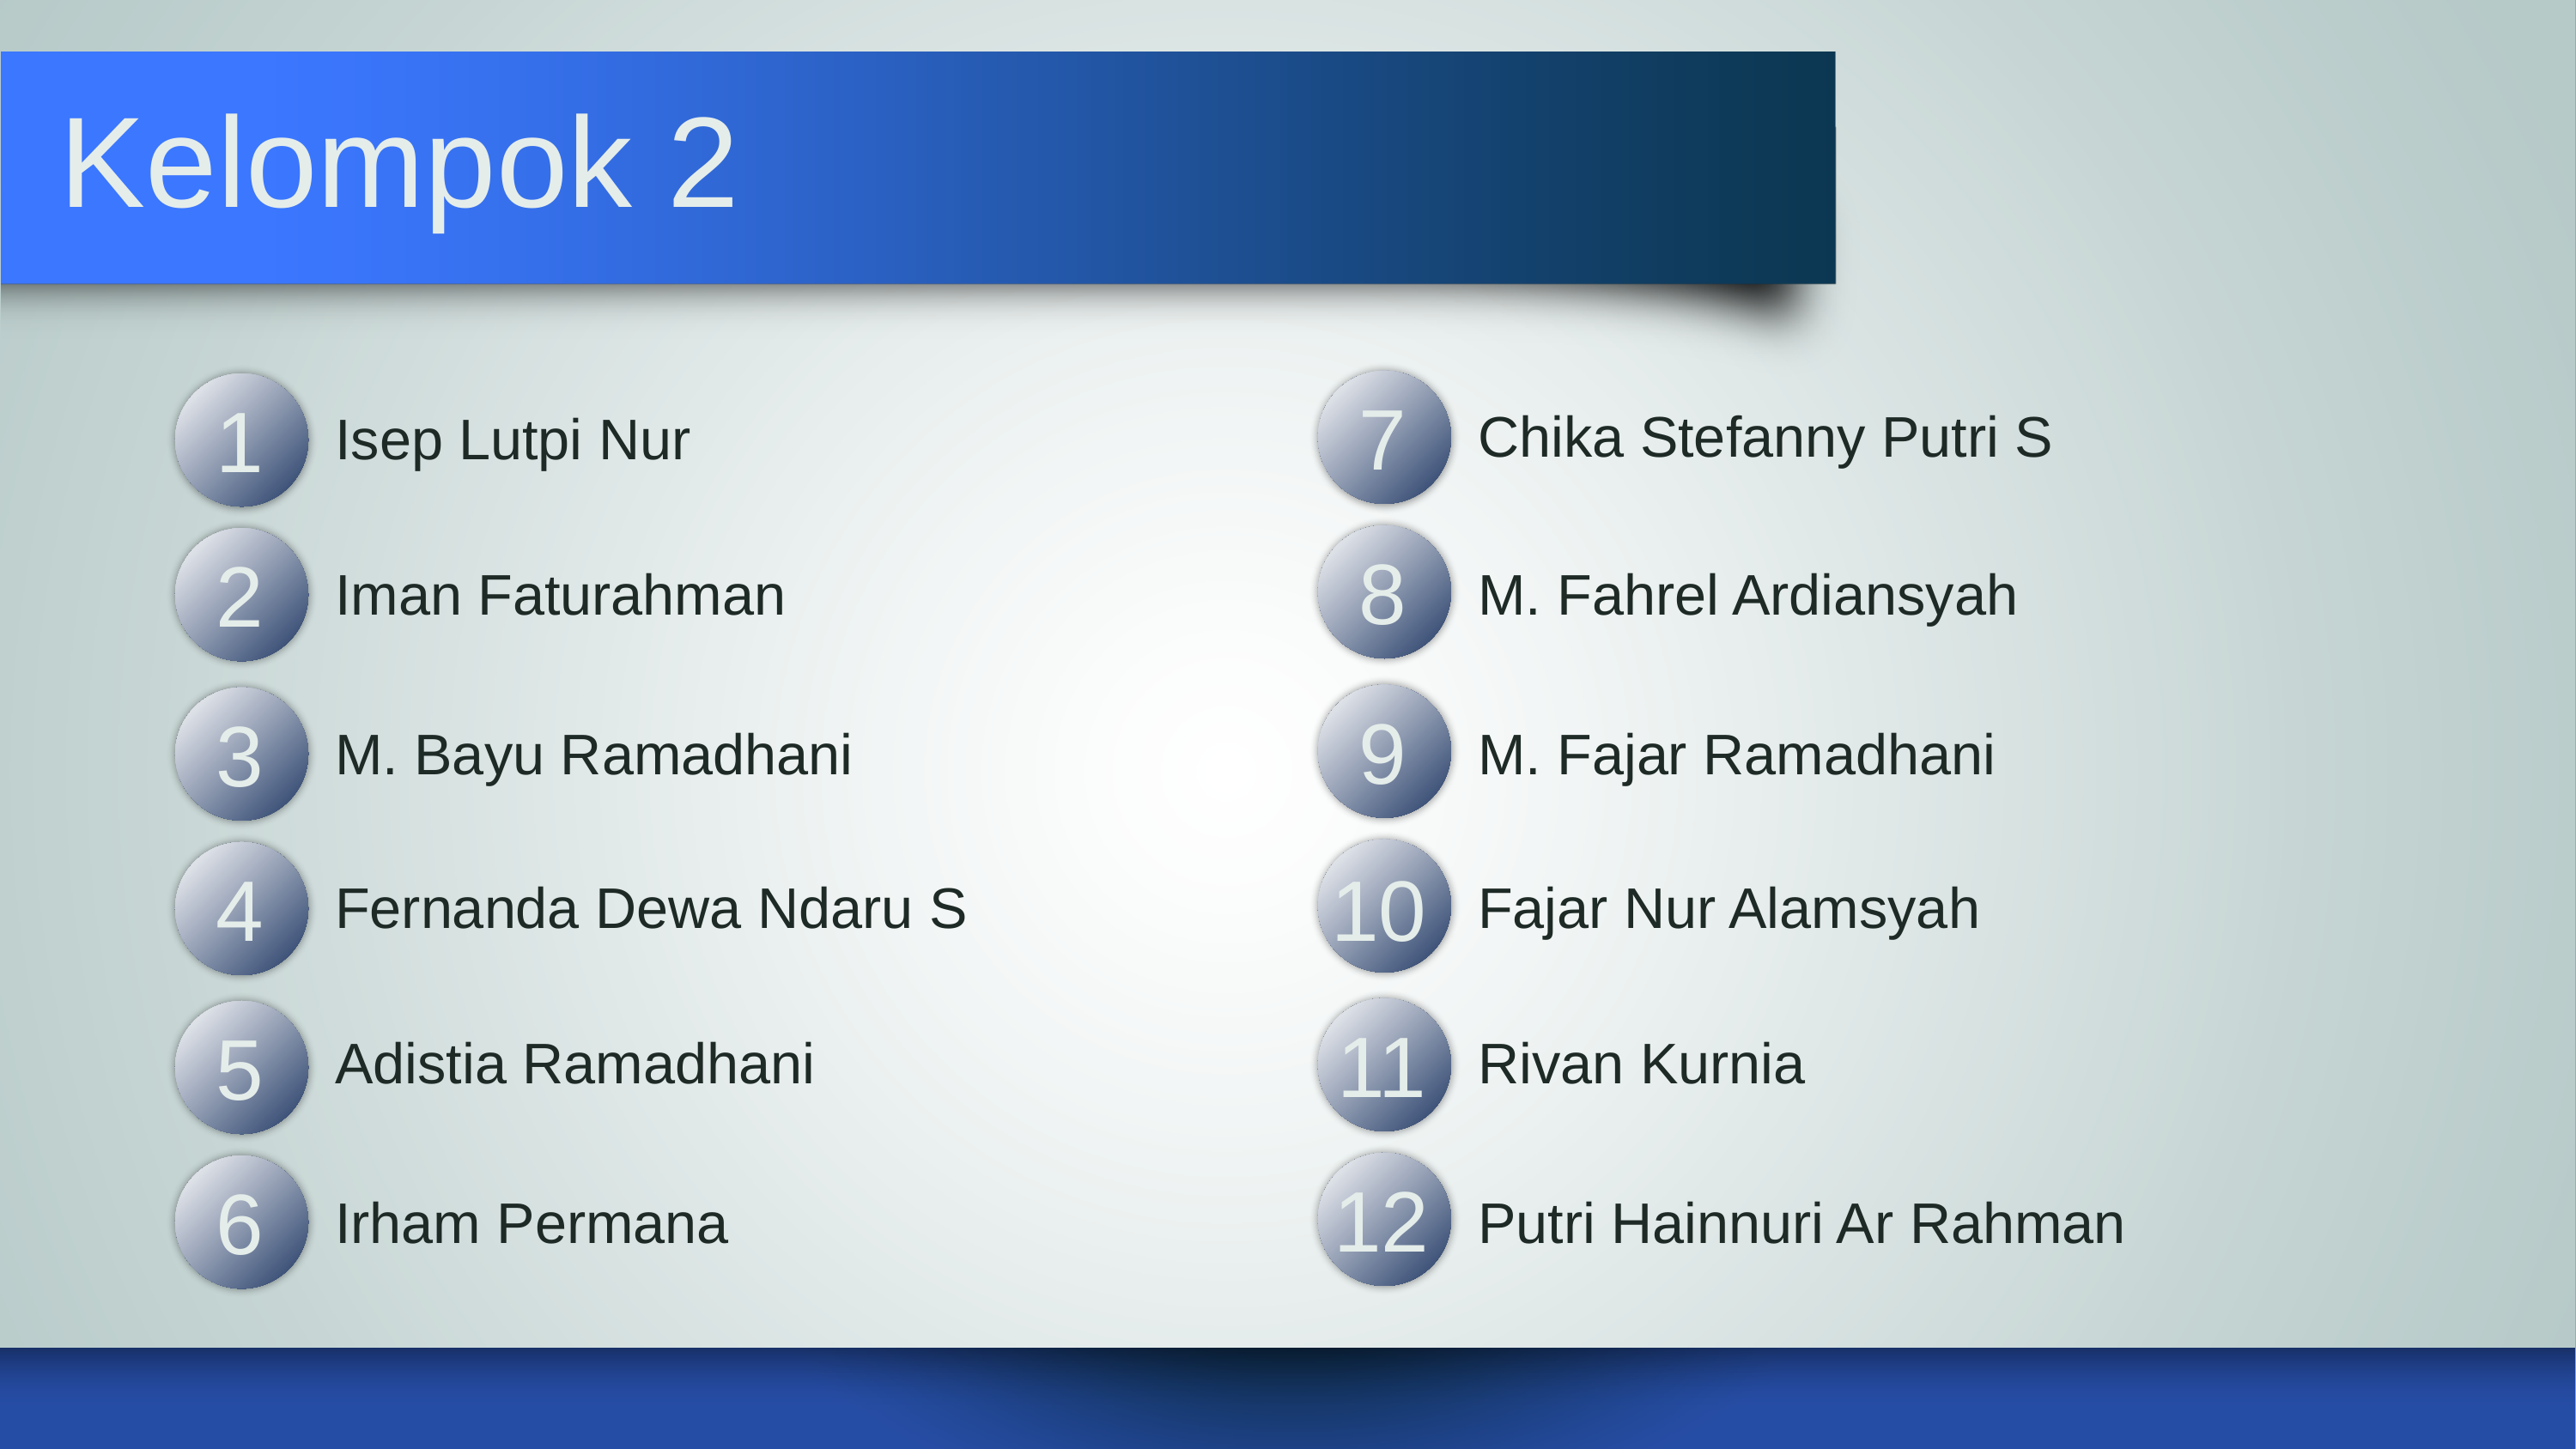

Chika Stefanny Putri S
Isep Lutpi Nur
Iman Faturahman
M. Fahrel Ardiansyah
M. Bayu Ramadhani
M. Fajar Ramadhani
Fernanda Dewa Ndaru S
Fajar Nur Alamsyah
Adistia Ramadhani
Rivan Kurnia
Irham Permana
Putri Hainnuri Ar Rahman
KELOMPOK 2 Pelanggaran HAM Kekerasan Terhadap Anak(Pendidikan Pancasila)